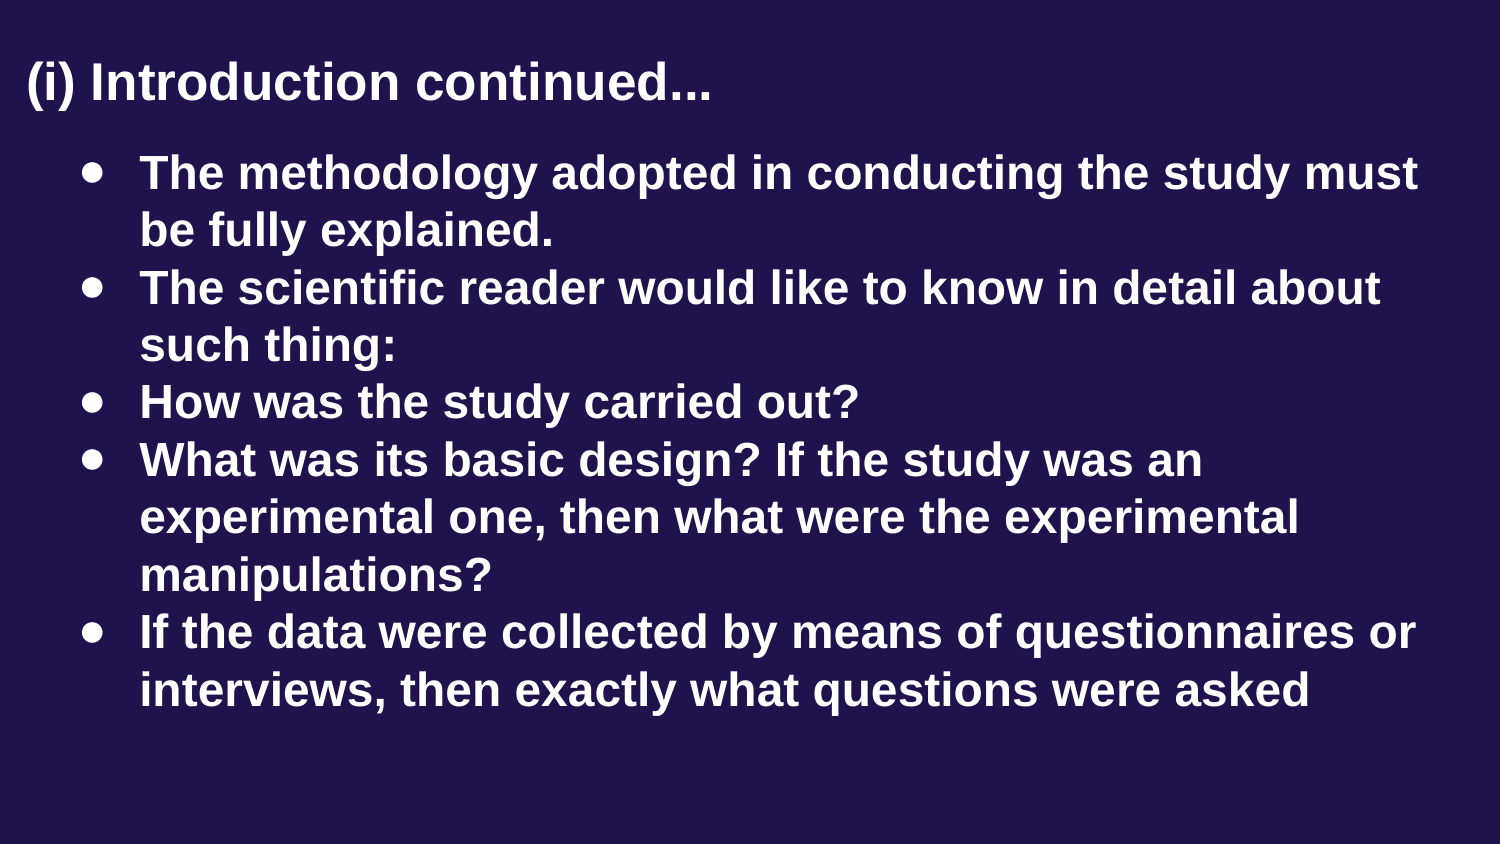

# (i) Introduction continued...
The methodology adopted in conducting the study must be fully explained.
The scientific reader would like to know in detail about such thing:
How was the study carried out?
What was its basic design? If the study was an experimental one, then what were the experimental manipulations?
If the data were collected by means of questionnaires or interviews, then exactly what questions were asked